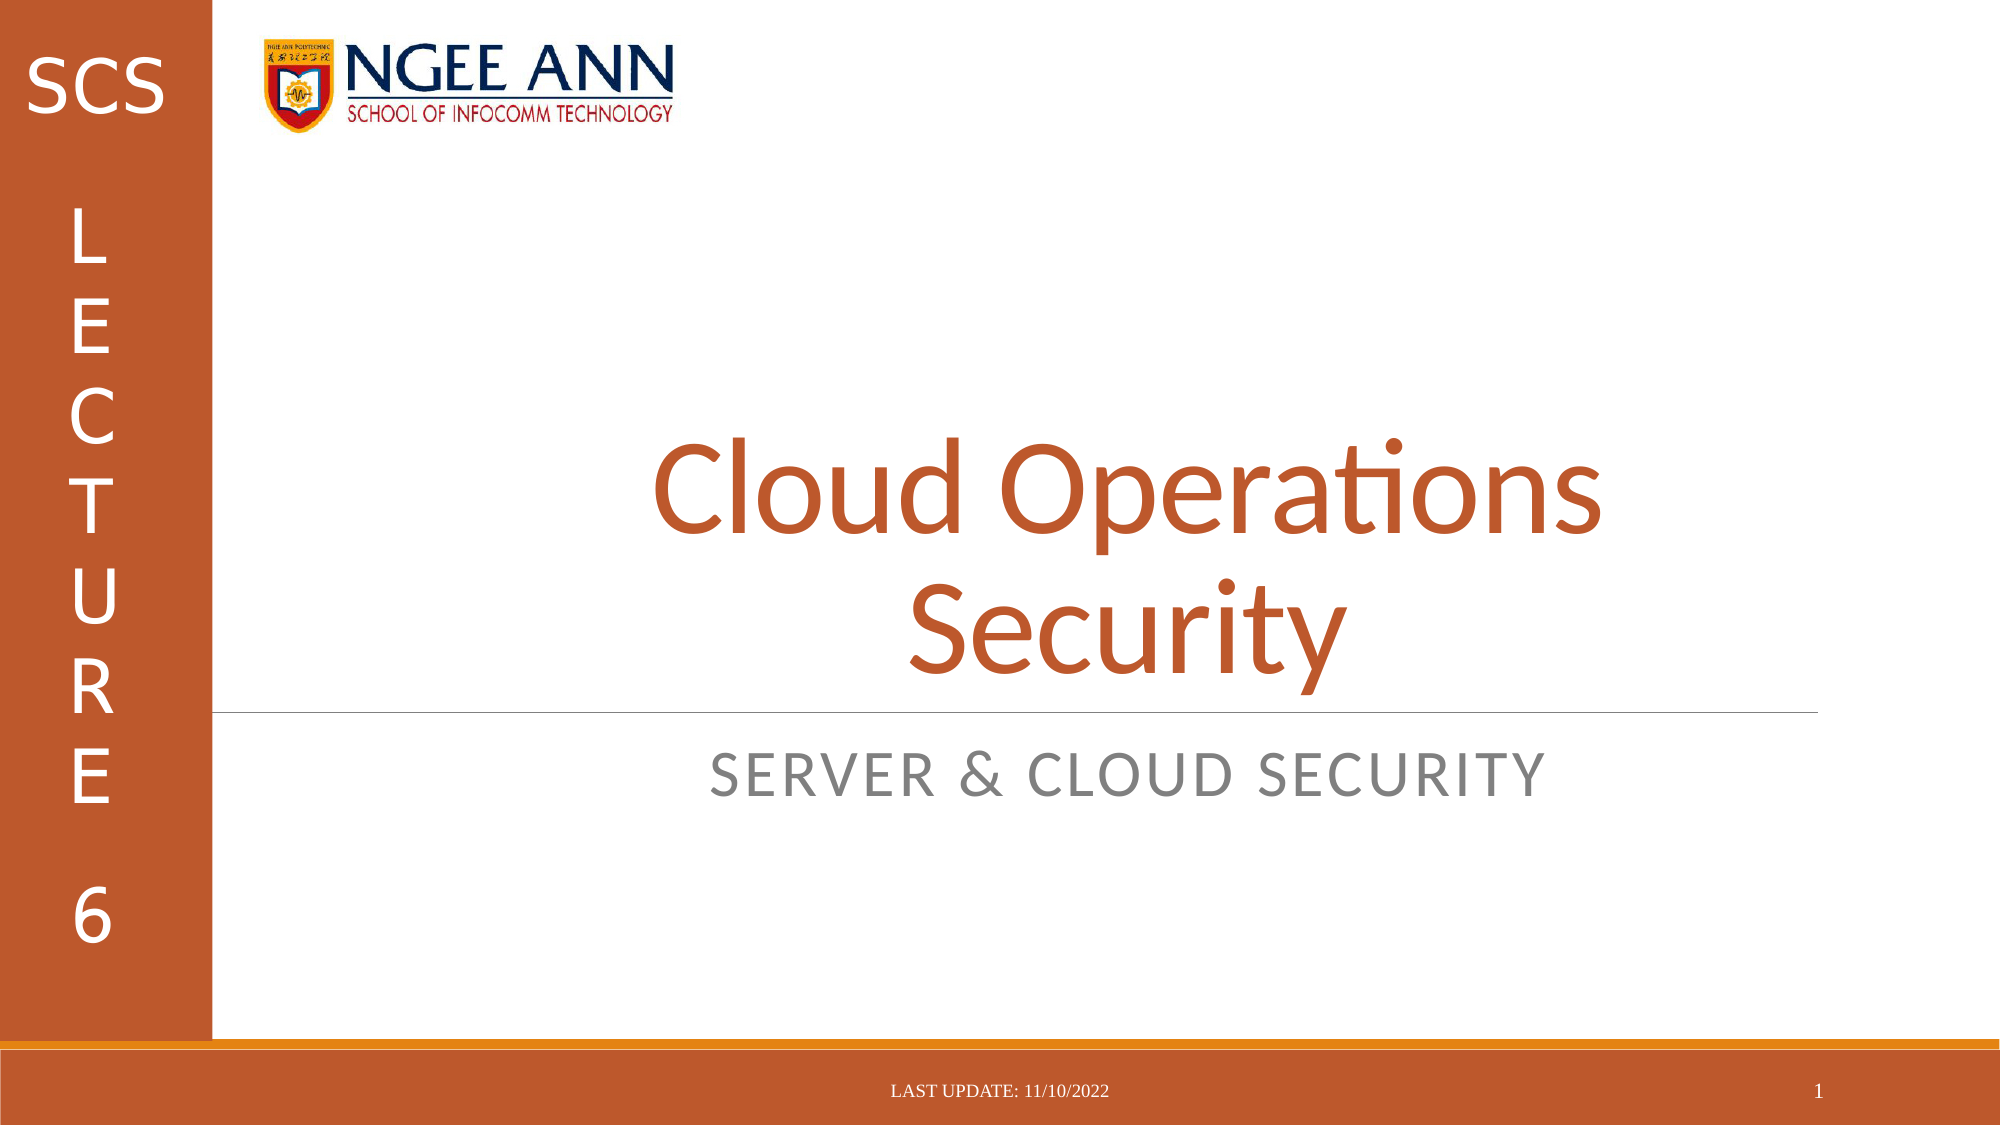

# Cloud Operations Security
Server & Cloud Security
6
Last Update: 11/10/2022
1